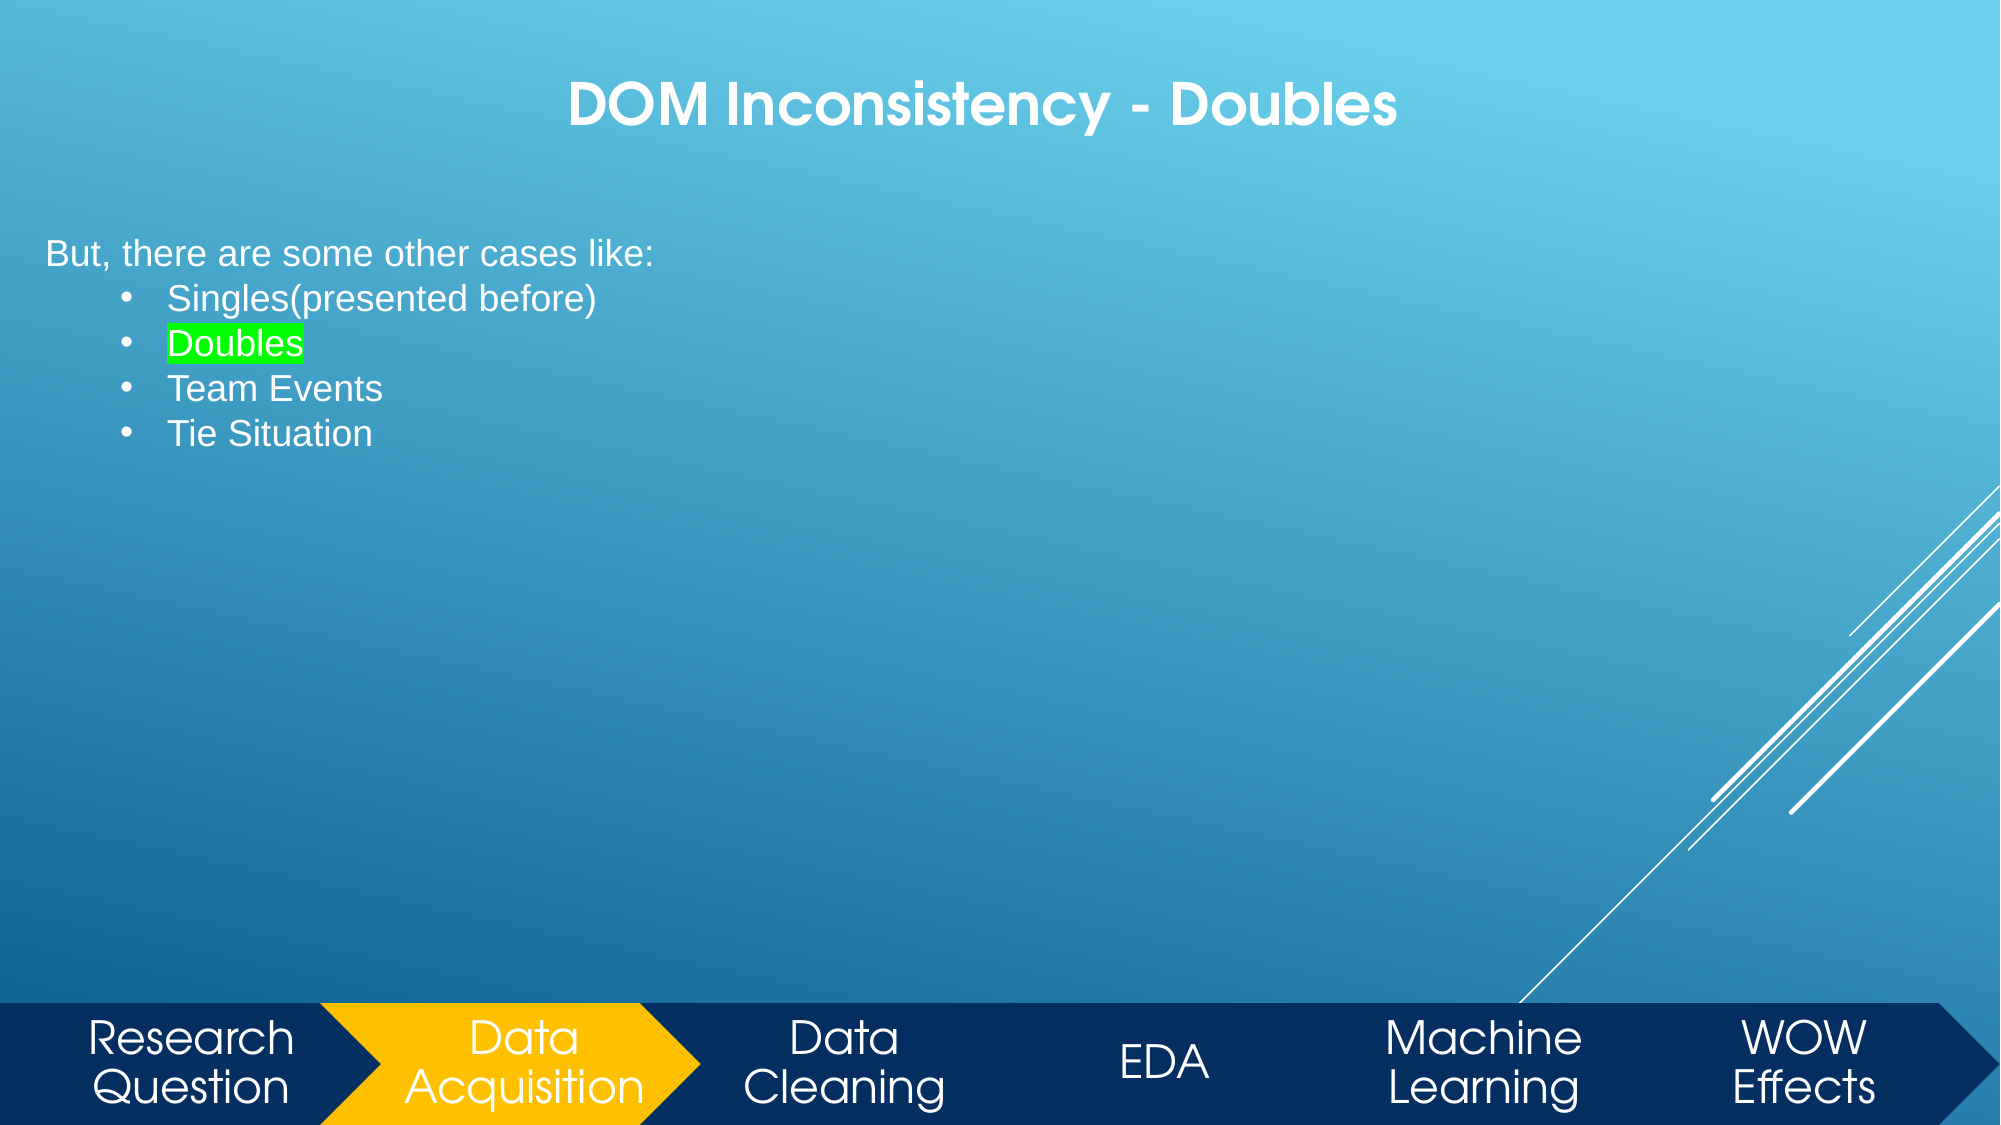

DOM Inconsistency - Doubles
But, there are some other cases like:
Singles(presented before)
Doubles
Team Events
Tie Situation

Research Question
Data Acquisition
Data Cleaning
EDA
Machine Learning
WOW Effects